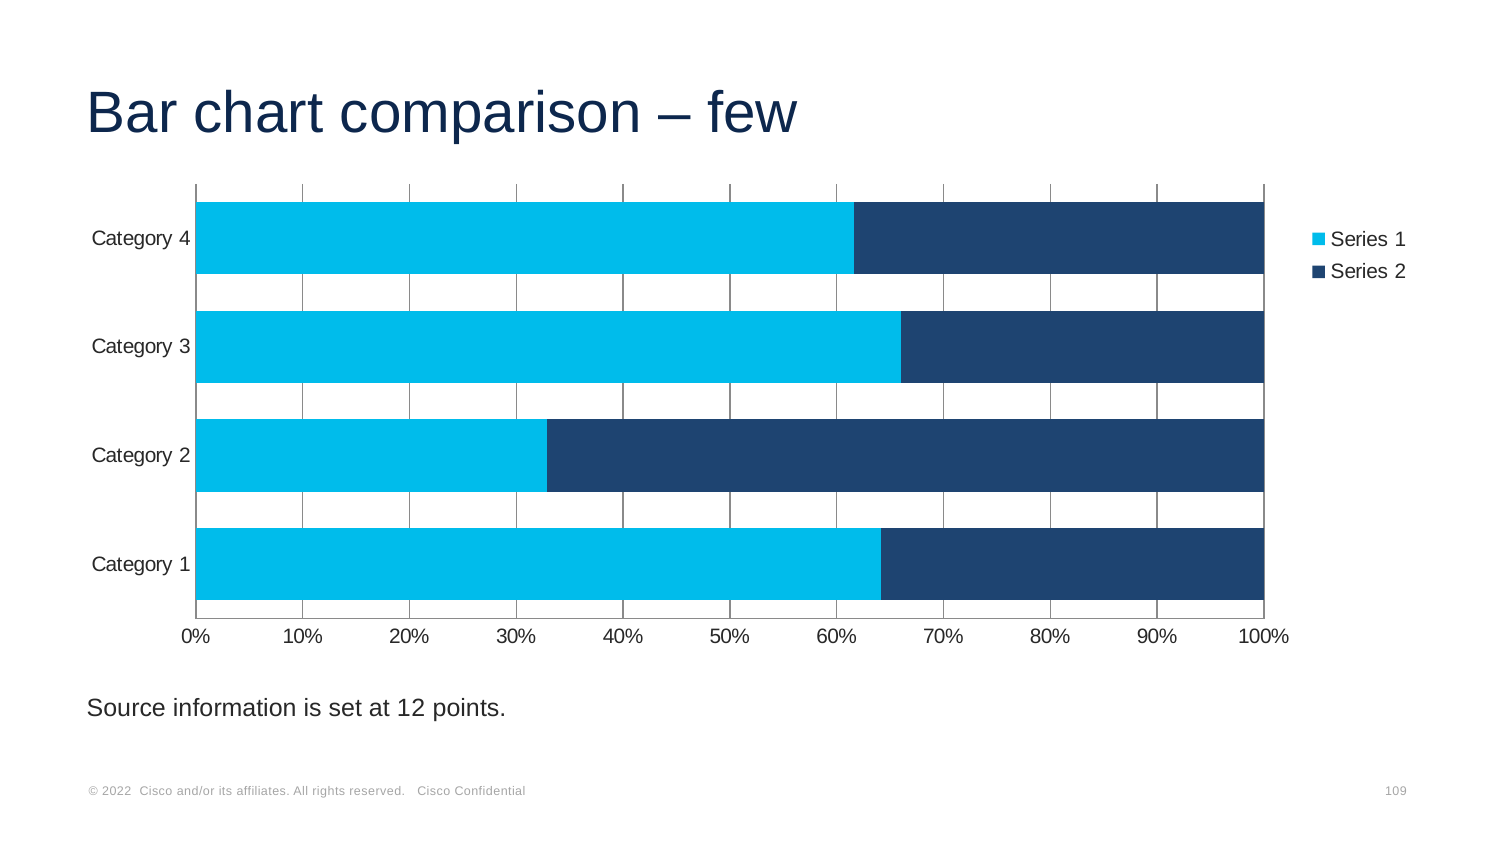

# Bar chart comparison – few

### Chart

| Category | Series 1 | Series 2 |
|---|---|---|
| Category 1 | 4.3 | 2.4 |
| Category 2 | 2.5 | 5.1 |
| Category 3 | 3.5 | 1.8 |
| Category 4 | 4.5 | 2.8 |
Source information is set at 12 points.